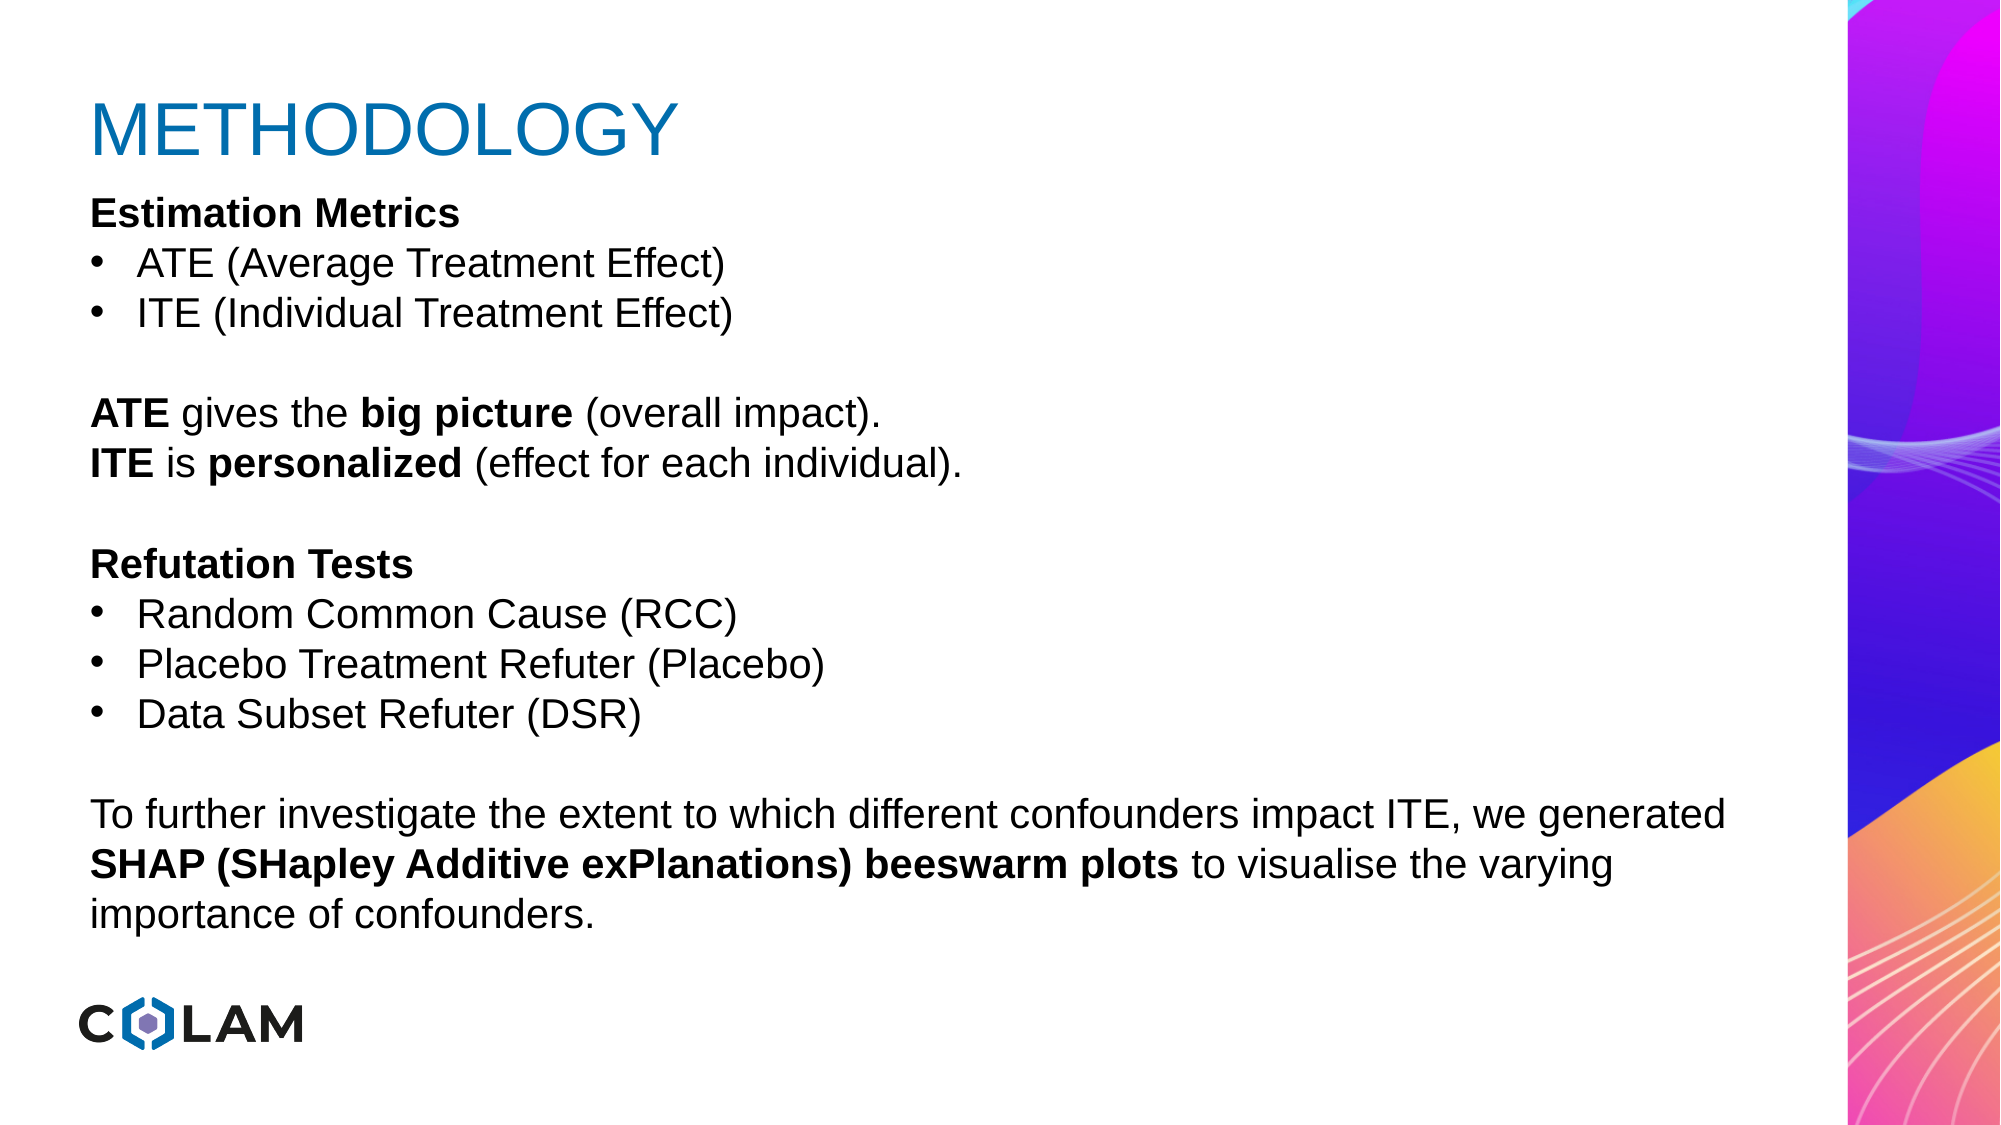

METHODOLOGY
Estimation Metrics
ATE (Average Treatment Effect)
ITE (Individual Treatment Effect)

ATE gives the big picture (overall impact).
ITE is personalized (effect for each individual).

Refutation Tests
Random Common Cause (RCC)
Placebo Treatment Refuter (Placebo)
Data Subset Refuter (DSR)

To further investigate the extent to which different confounders impact ITE, we generated SHAP (SHapley Additive exPlanations) beeswarm plots to visualise the varying importance of confounders.